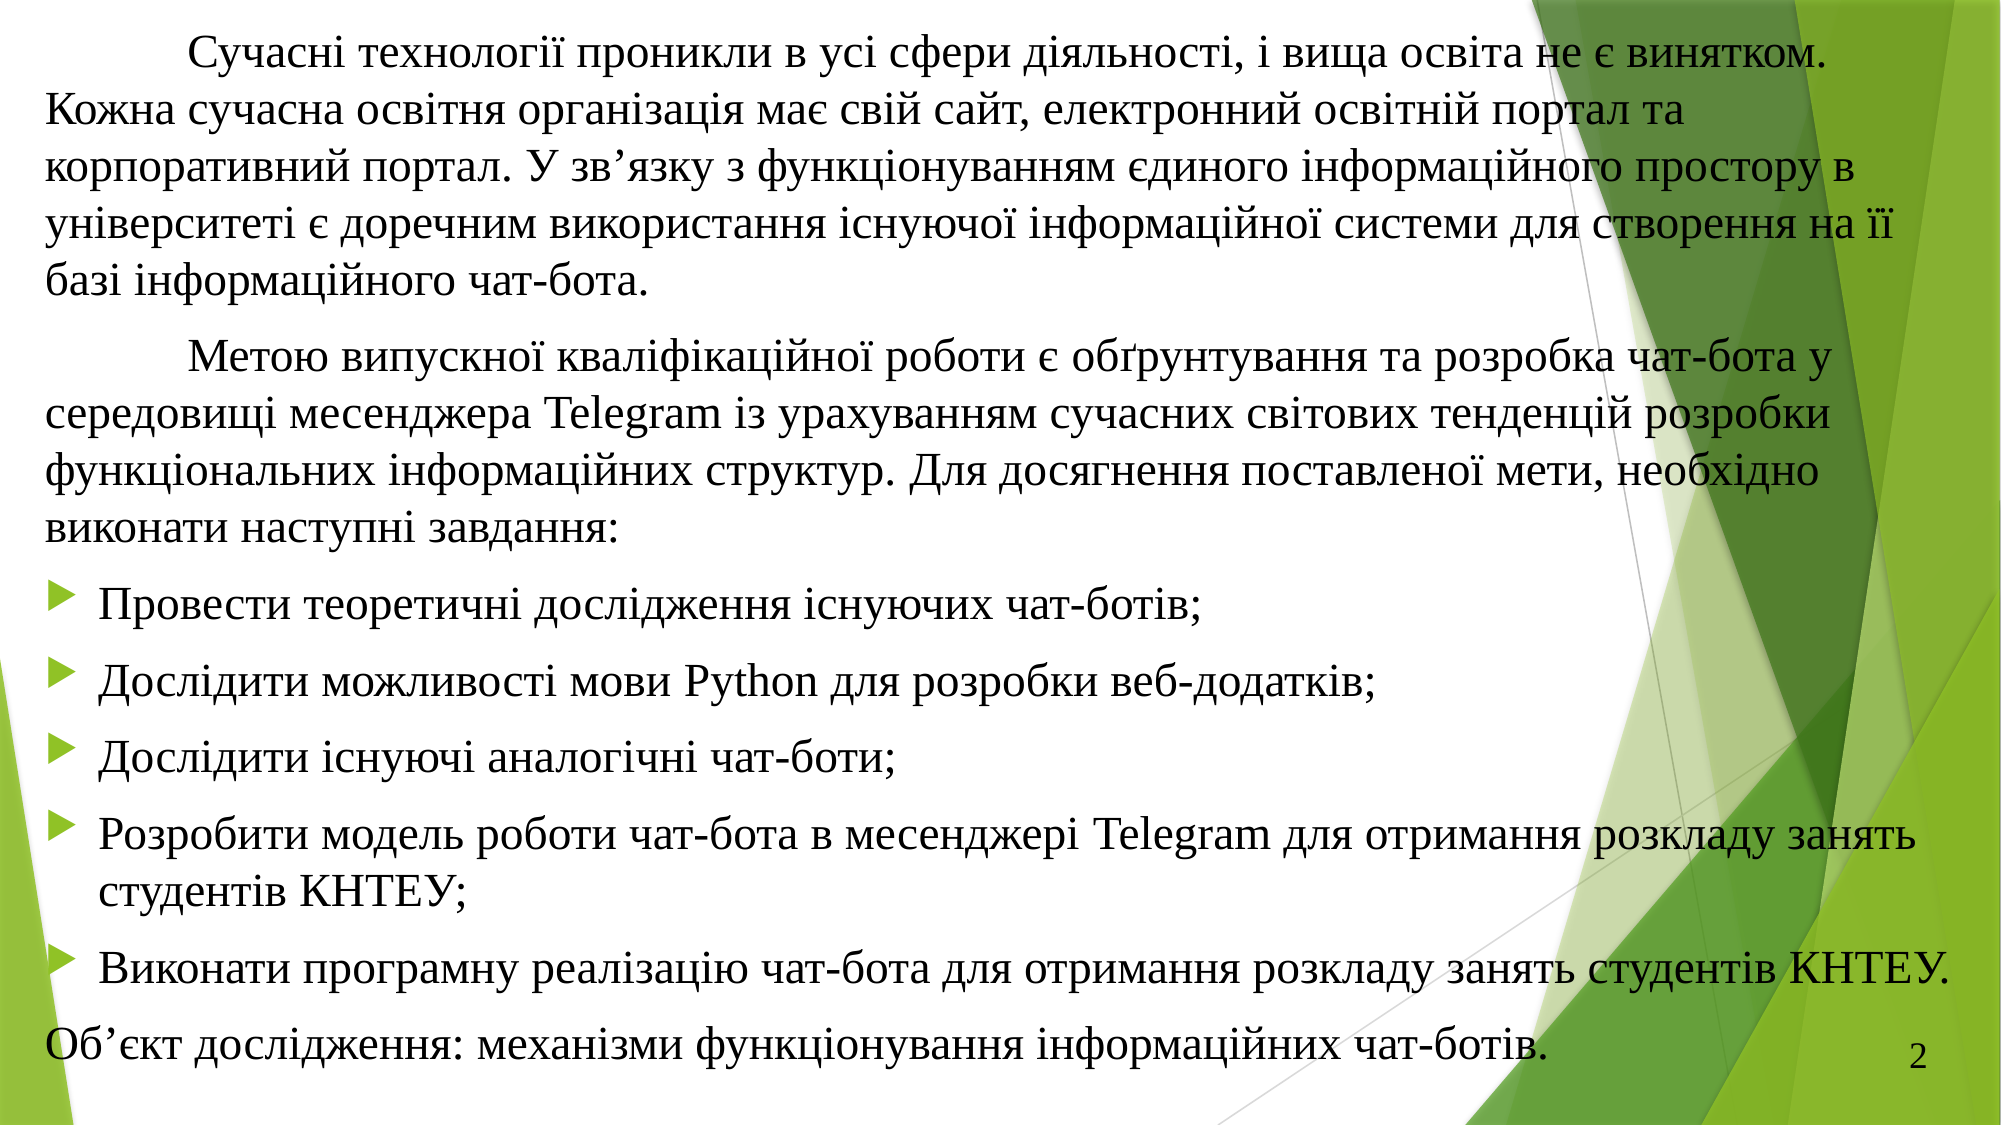

Сучасні технології проникли в усі сфери діяльності, і вища освіта не є винятком. Кожна сучасна освітня організація має свій сайт, електронний освітній портал та корпоративний портал. У зв’язку з функціонуванням єдиного інформаційного простору в університеті є доречним використання існуючої інформаційної системи для створення на її базі інформаційного чат-бота.
	Метою випускної кваліфікаційної роботи є обґрунтування та розробка чат-бота у середовищі месенджера Telegram із урахуванням сучасних світових тенденцій розробки функціональних інформаційних структур. Для досягнення поставленої мети, необхідно виконати наступні завдання:
Провести теоретичні дослідження існуючих чат-ботів;
Дослідити можливості мови Python для розробки веб-додатків;
Дослідити існуючі аналогічні чат-боти;
Розробити модель роботи чат-бота в месенджері Telegram для отримання розкладу занять студентів КНТЕУ;
Виконати програмну реалізацію чат-бота для отримання розкладу занять студентів КНТЕУ.
Об’єкт дослідження: механізми функціонування інформаційних чат-ботів.

2